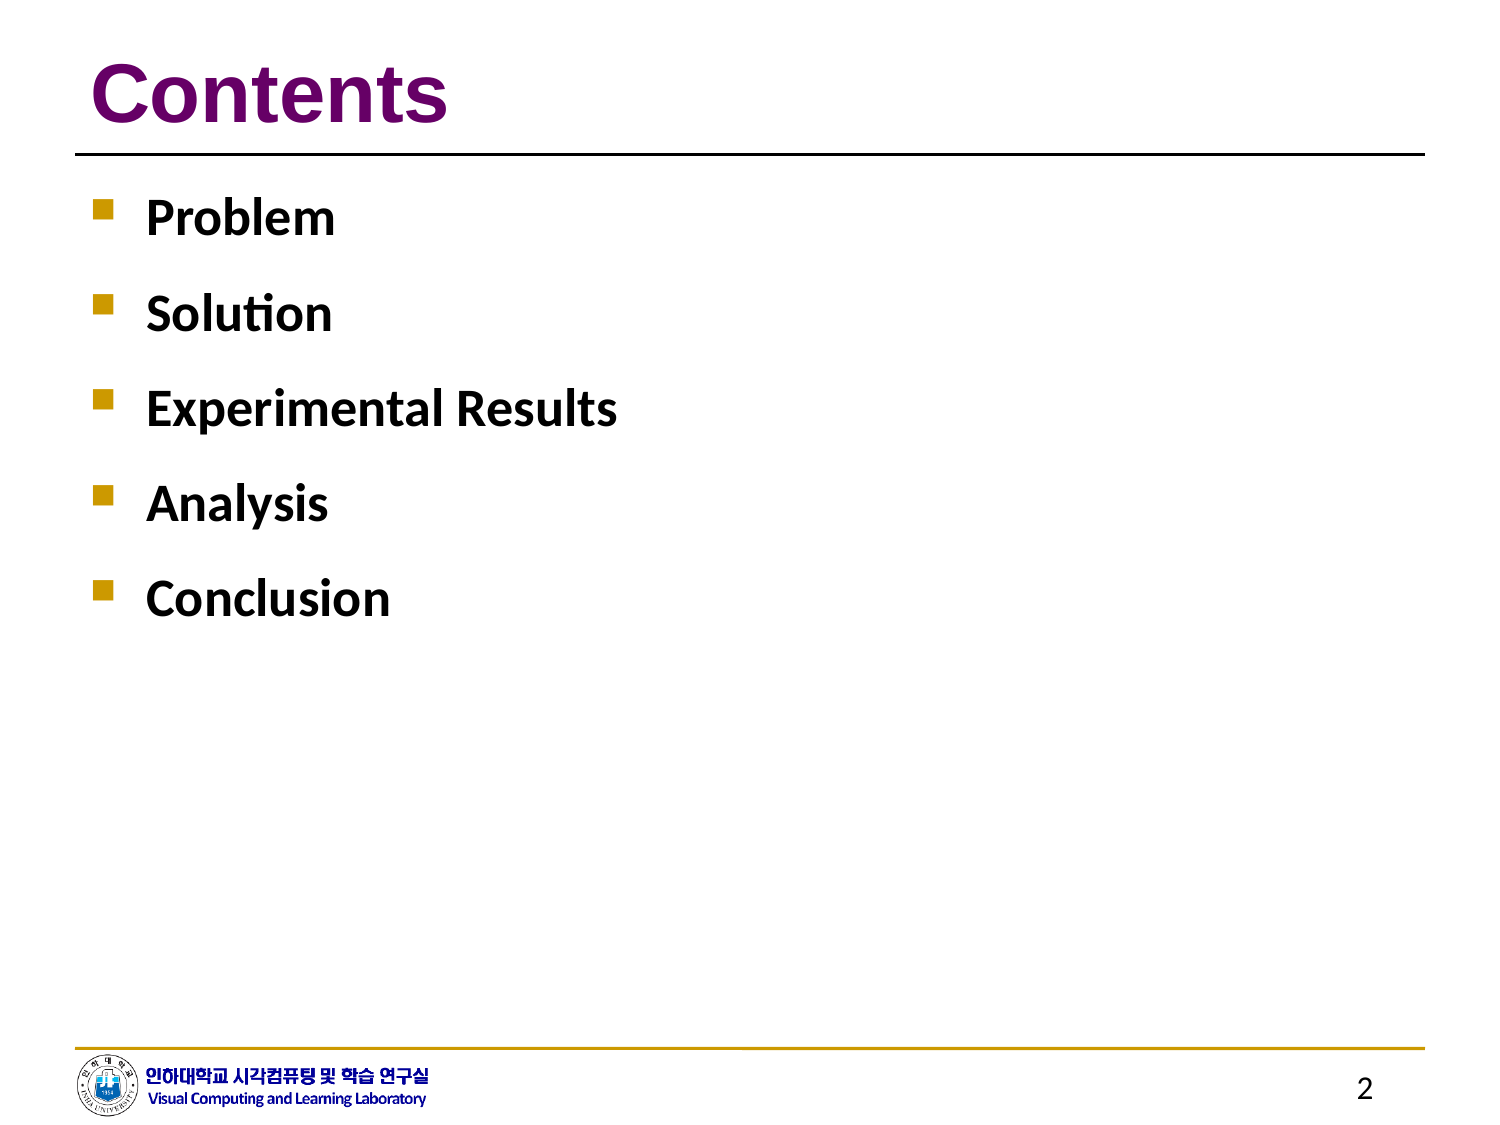

# Contents
Problem
Solution
Experimental Results
Analysis
Conclusion

2